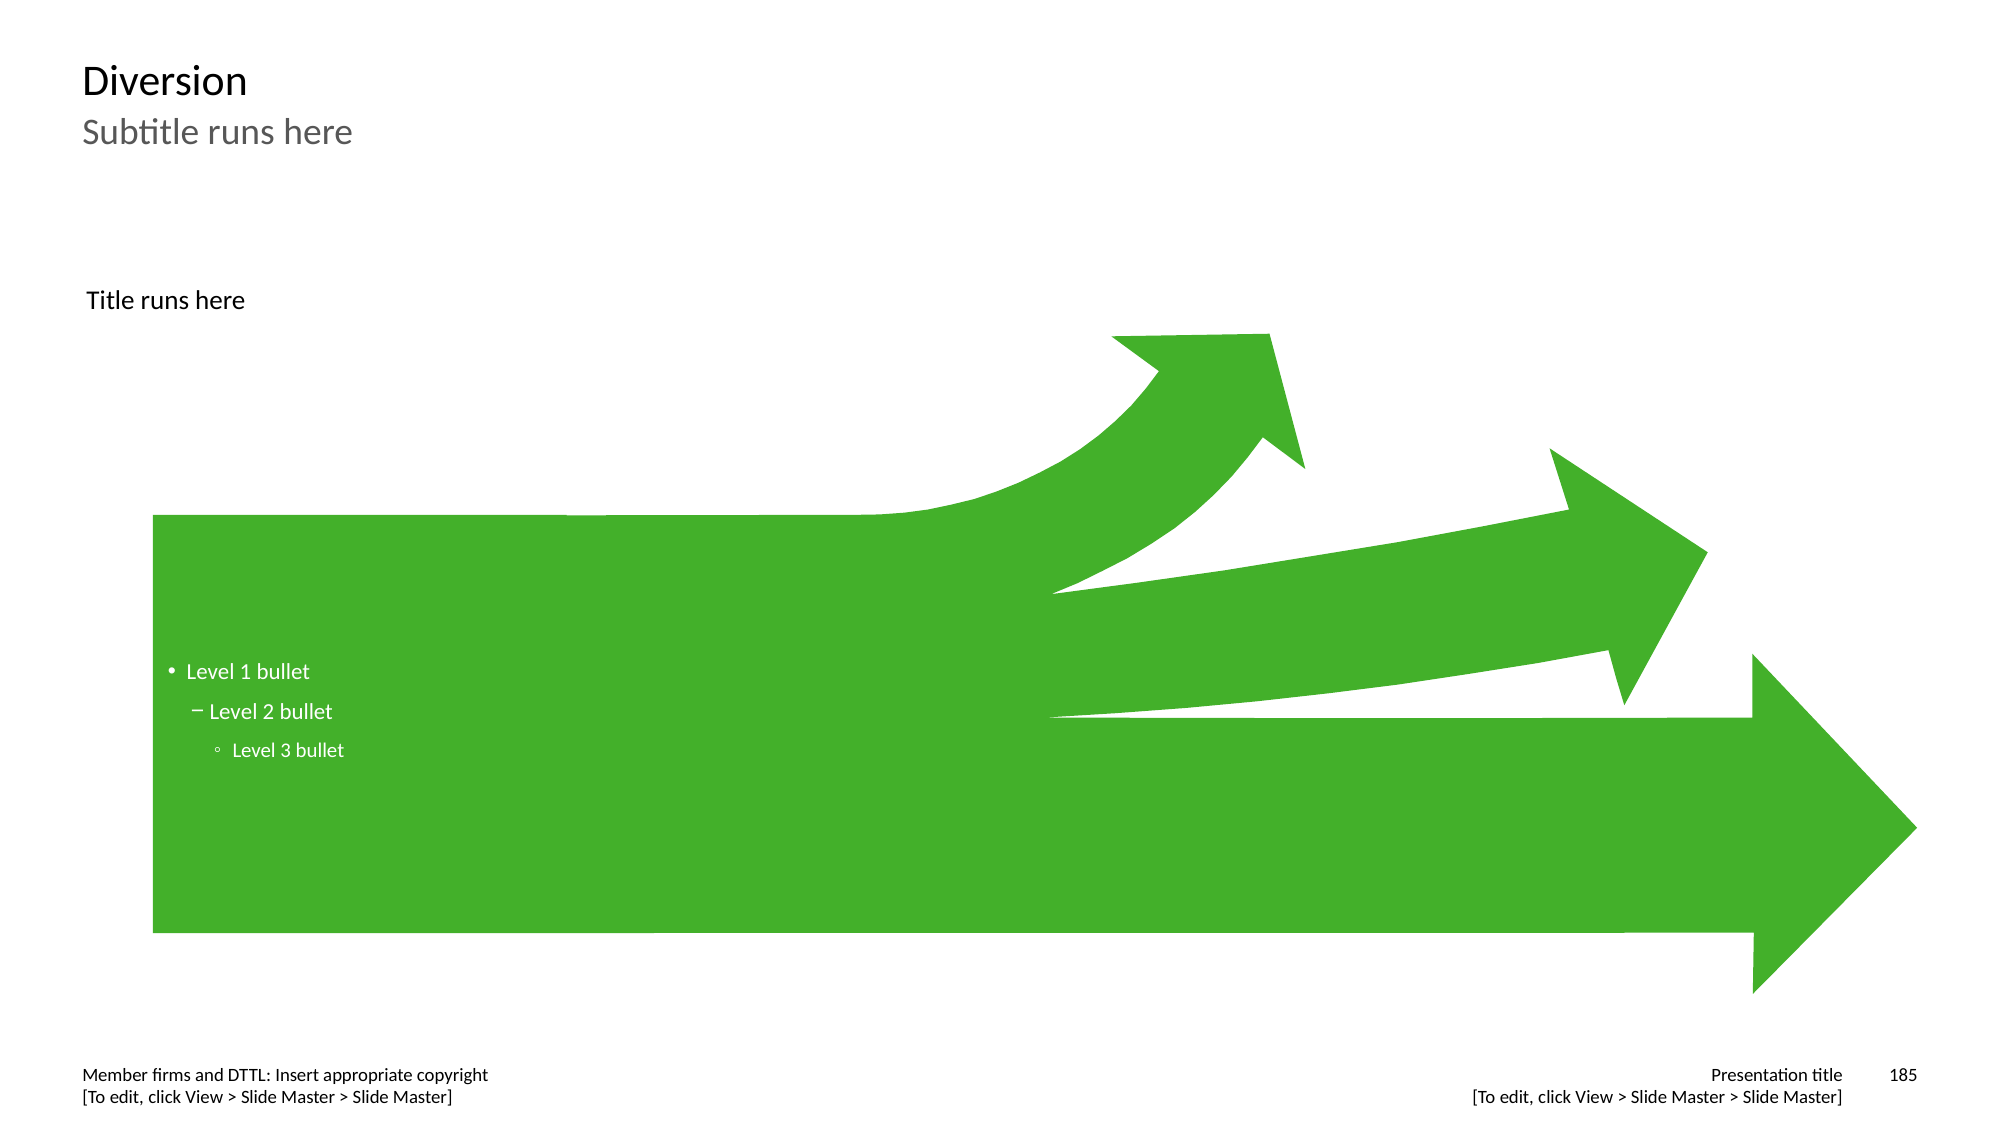

# Diversion
Subtitle runs here
Title runs here
Level 1 bullet
Level 2 bullet
Level 3 bullet